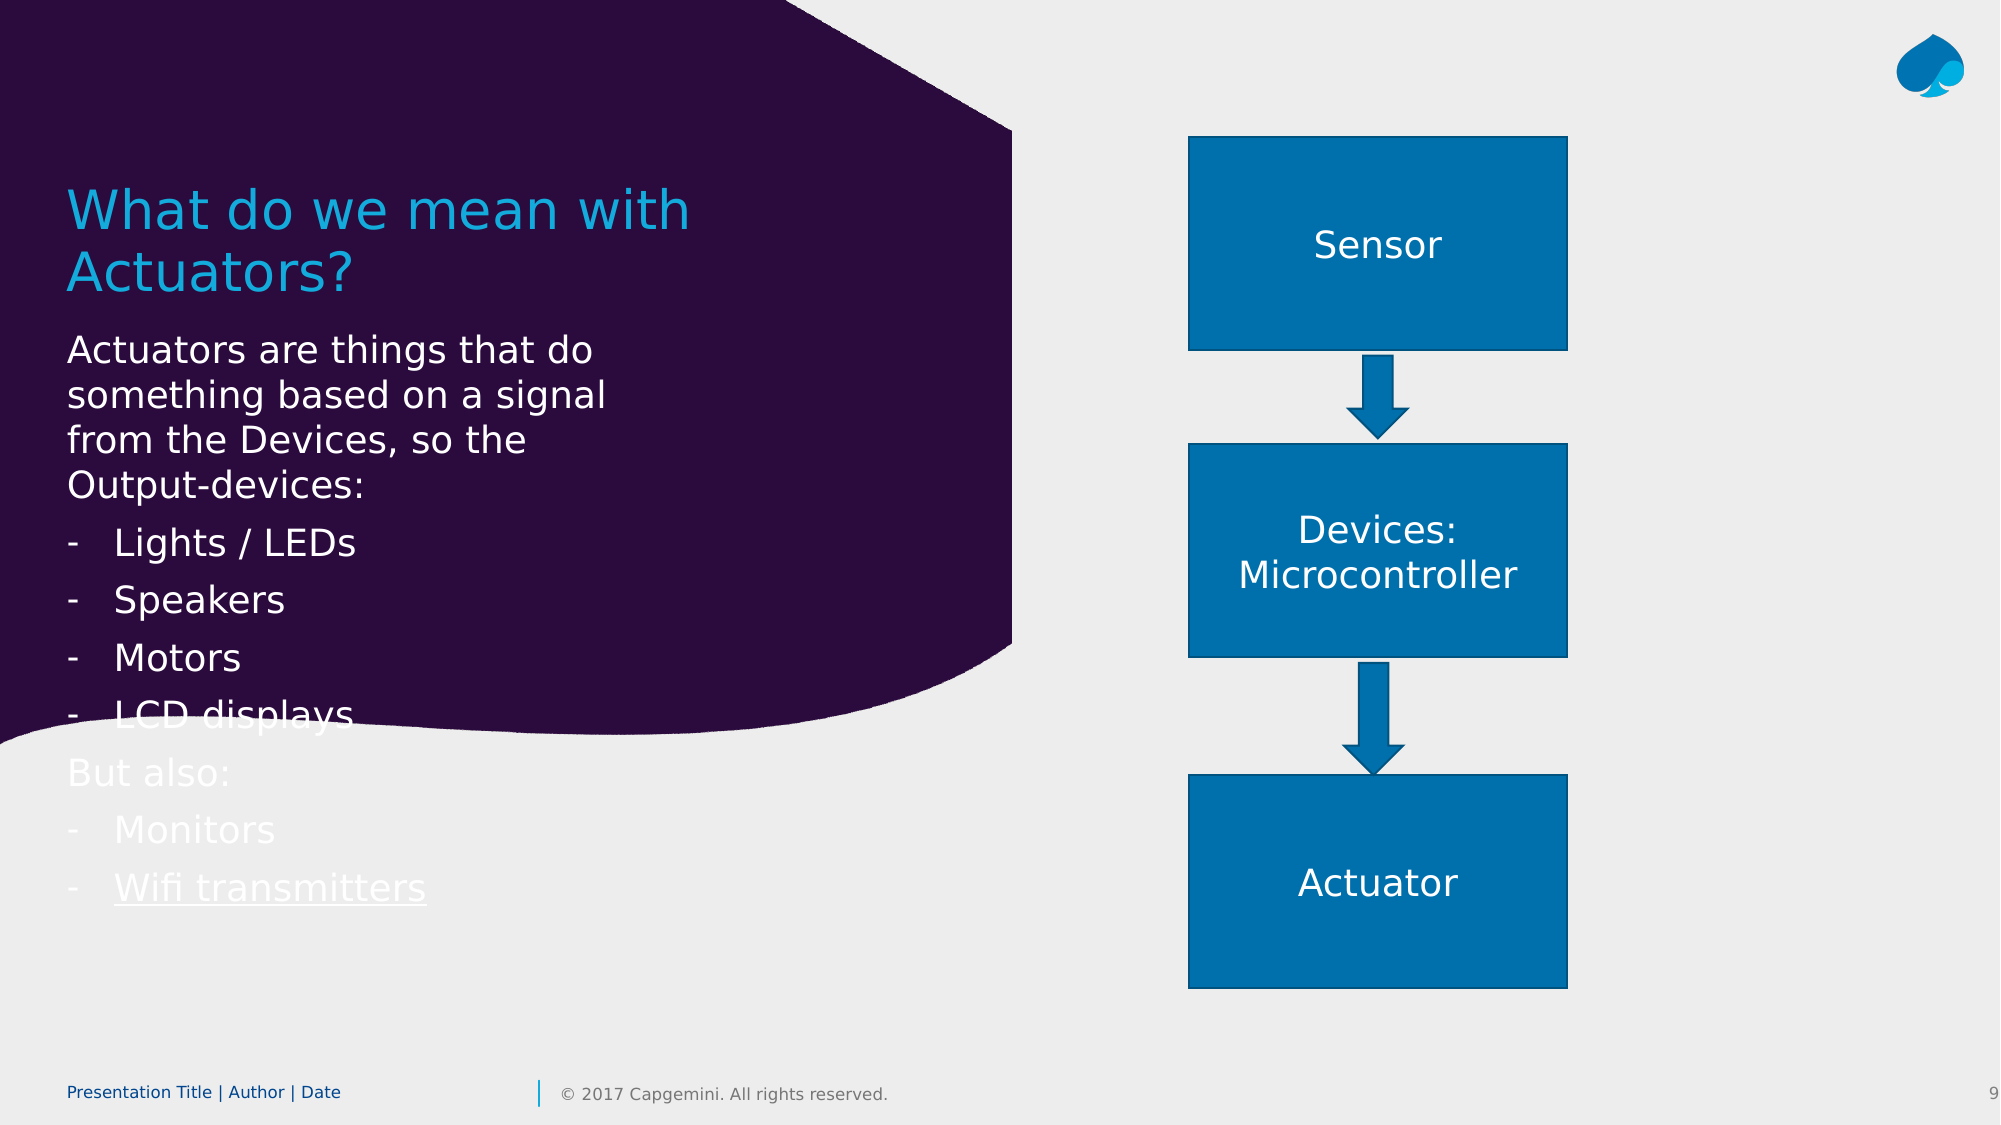

# What do we mean with Actuators?
Sensor
Actuators are things that do something based on a signal from the Devices, so the Output-devices:
Lights / LEDs
Speakers
Motors
LCD displays
But also:
Monitors
Wifi transmitters

Devices:
Microcontroller

Actuator